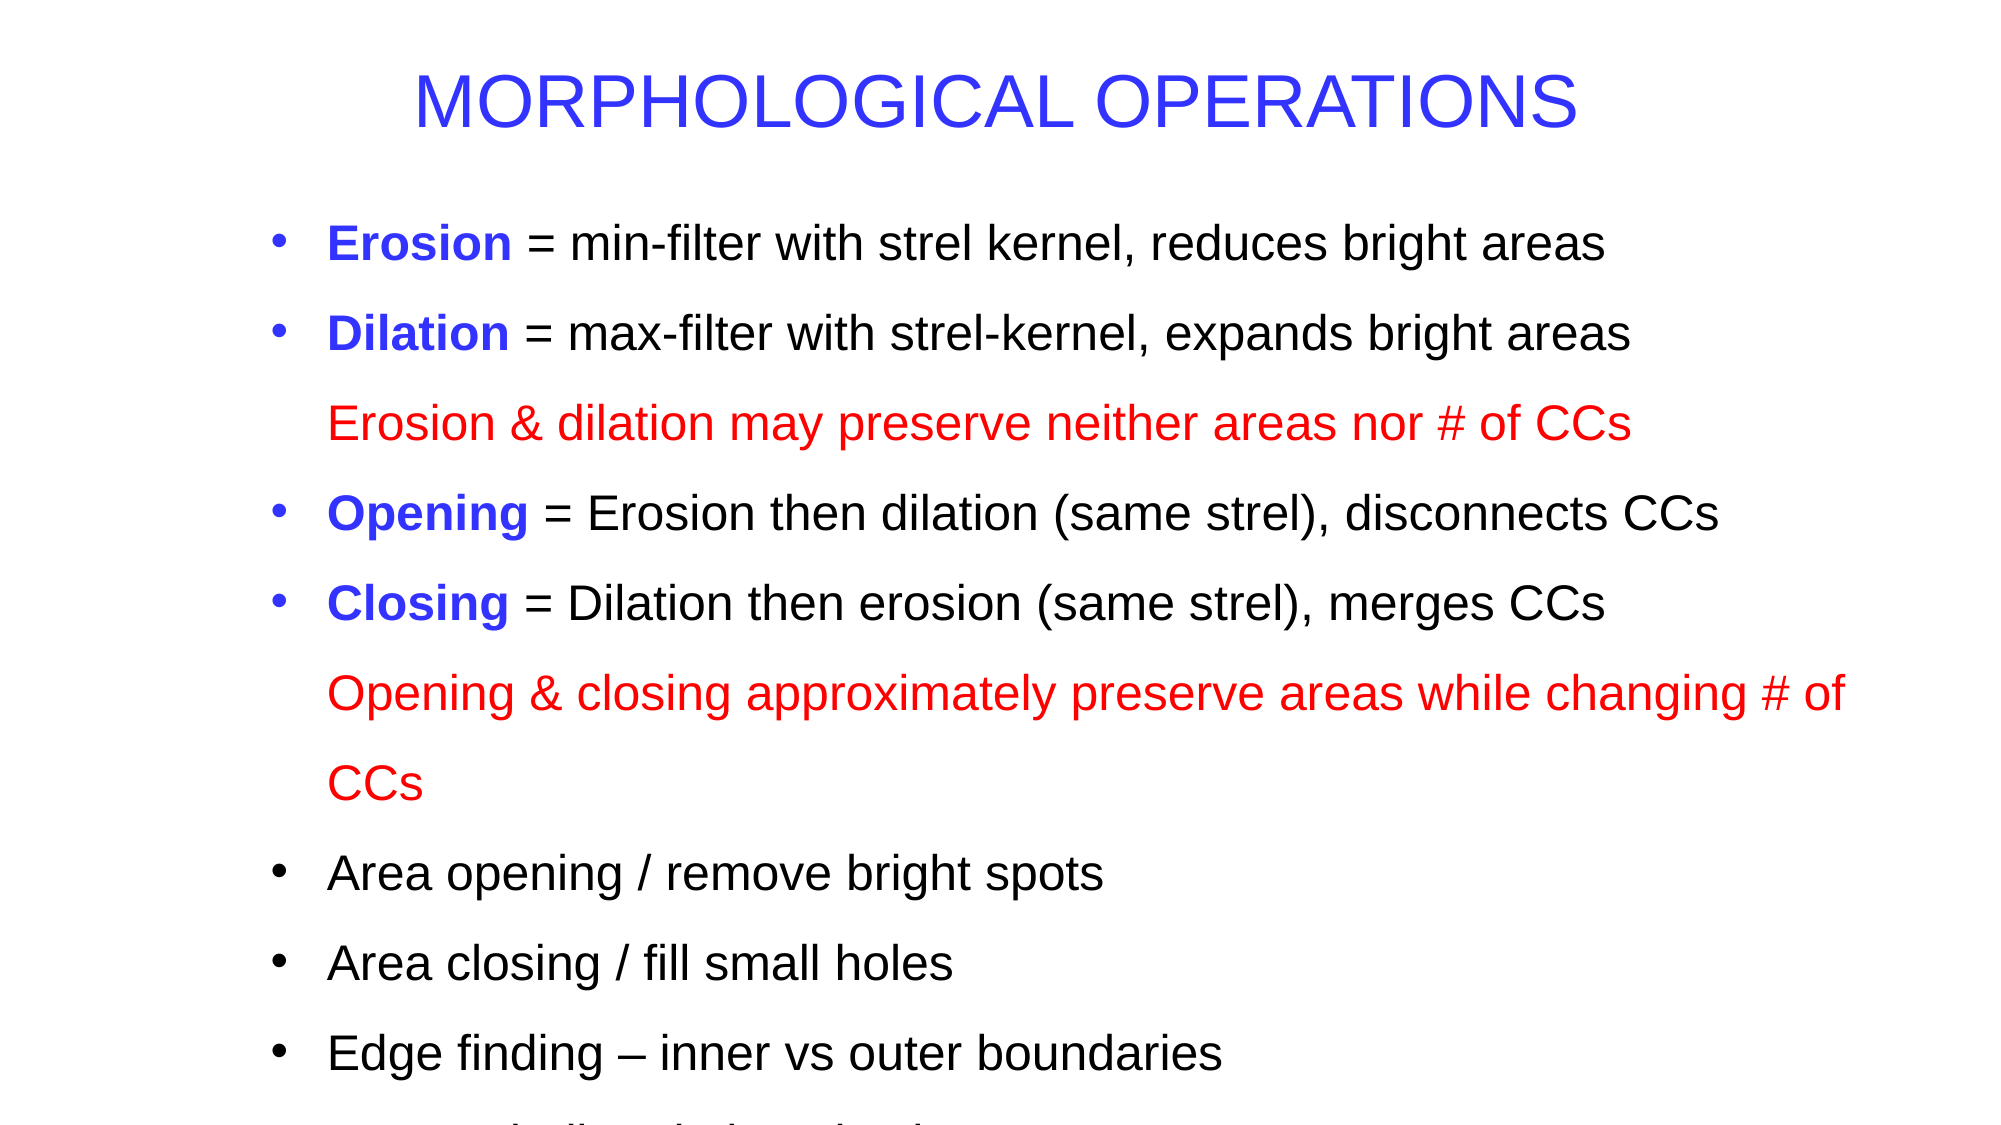

MORPHOLOGICAL OPERATIONS
Erosion = min-filter with strel kernel, reduces bright areas
Dilation = max-filter with strel-kernel, expands bright areas
Erosion & dilation may preserve neither areas nor # of CCs
Opening = Erosion then dilation (same strel), disconnects CCs
Closing = Dilation then erosion (same strel), merges CCs
Opening & closing approximately preserve areas while changing # of CCs
Area opening / remove bright spots
Area closing / fill small holes
Edge finding – inner vs outer boundaries
Convex hull & skeletonization